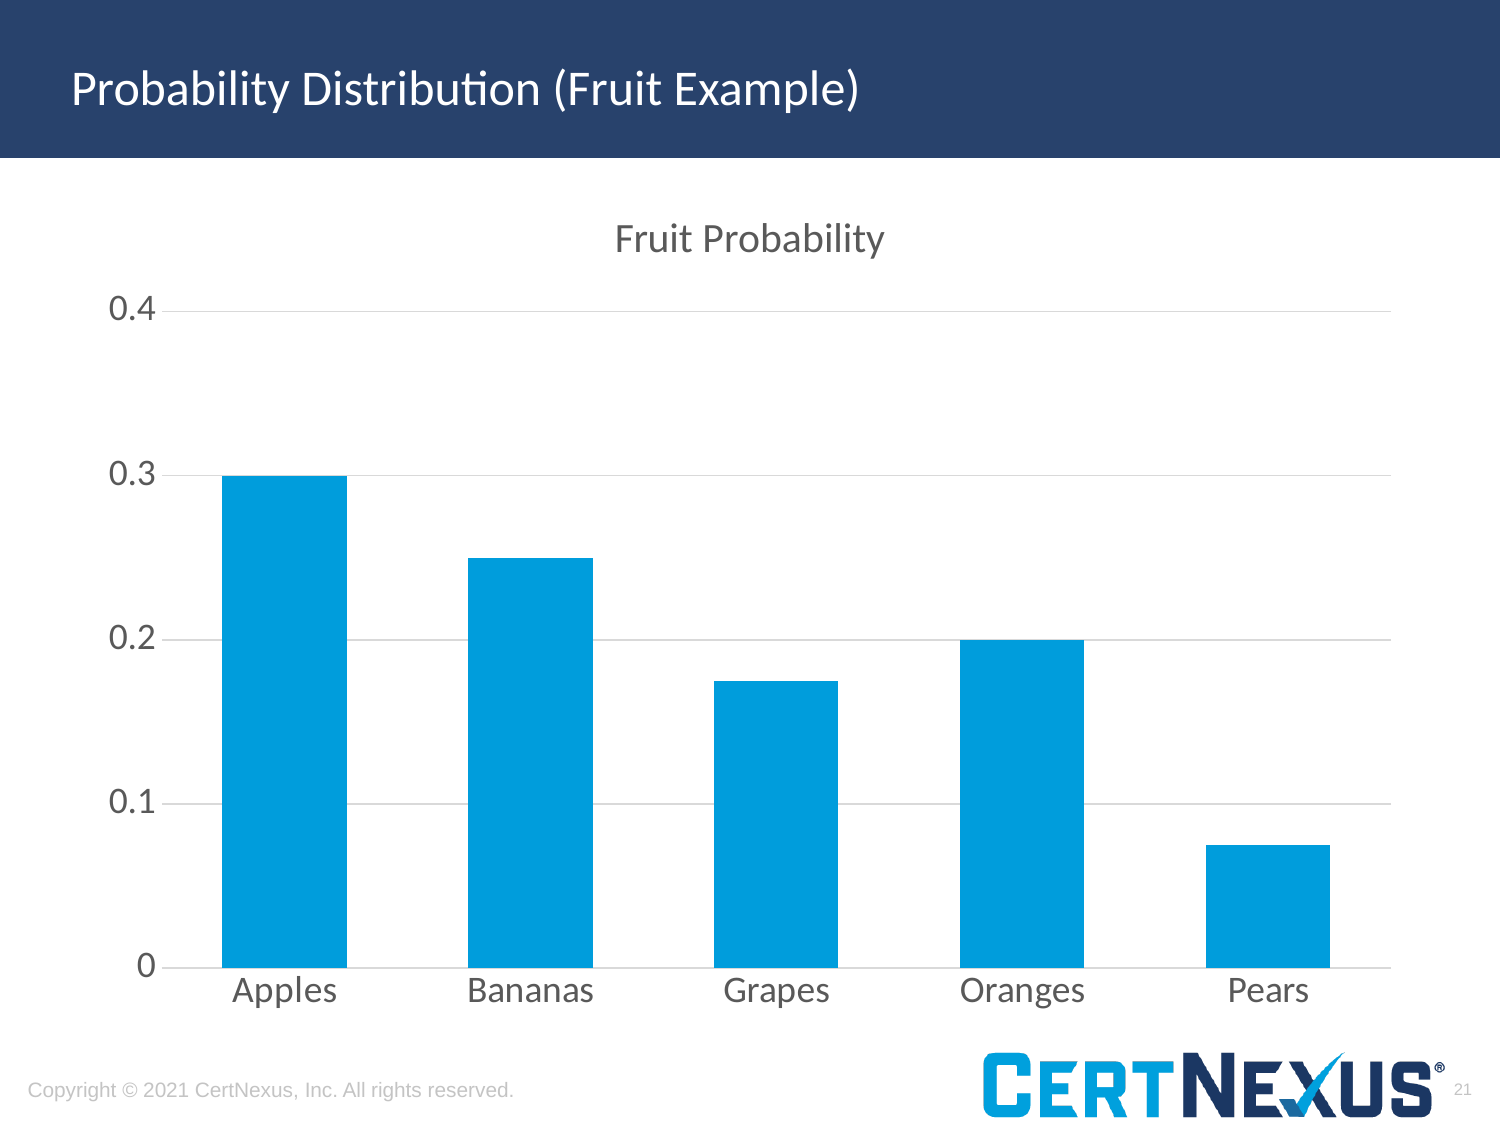

# Probability Distribution (Fruit Example)

### Chart: Fruit Probability

| Category | probability |
|---|---|
| Apples | 0.3 |
| Bananas | 0.25 |
| Grapes | 0.175 |
| Oranges | 0.2 |
| Pears | 0.075 |
21